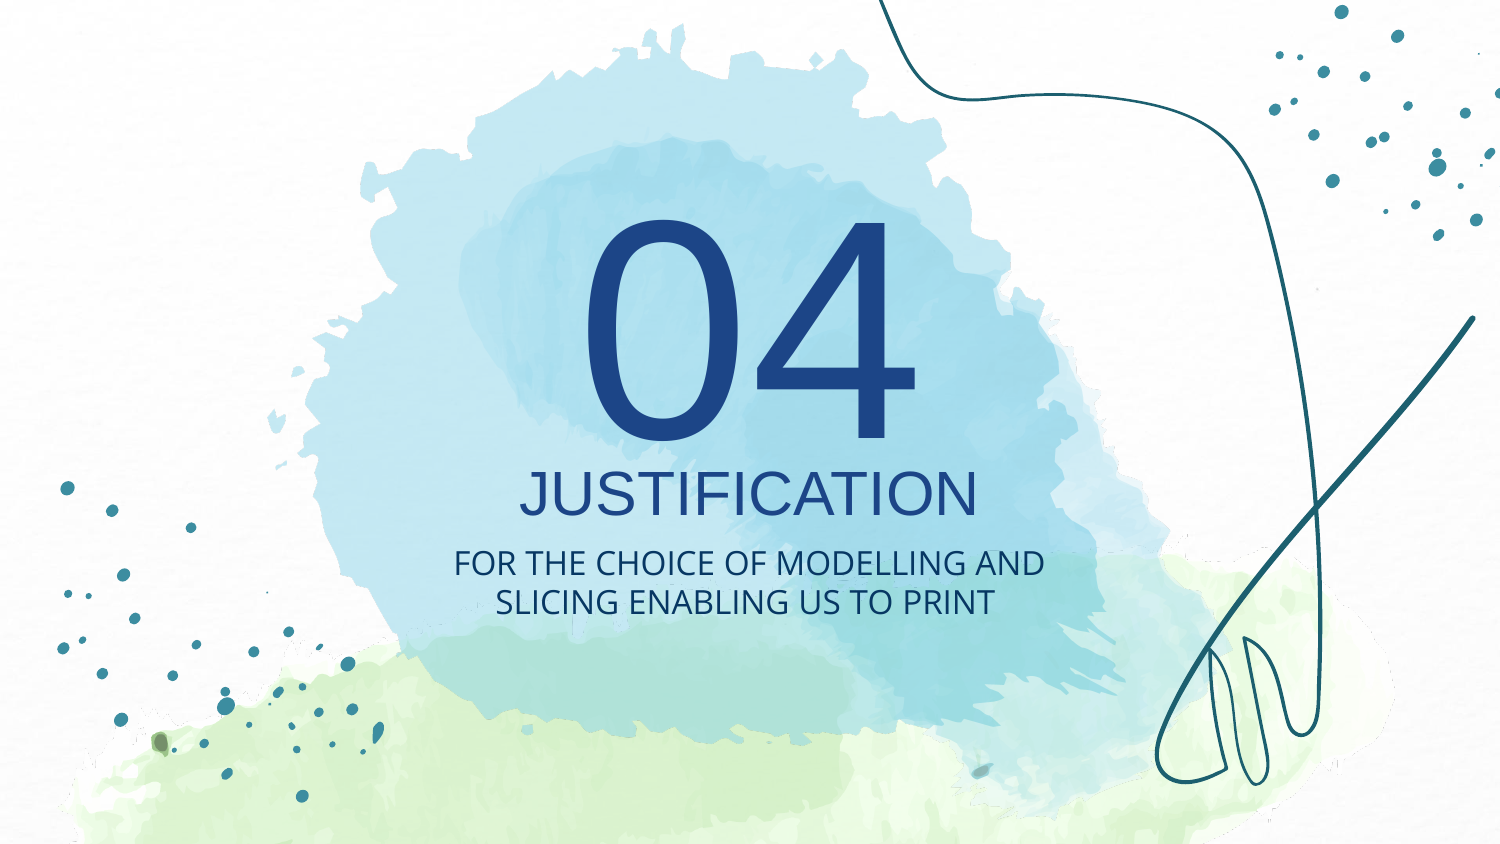

04
# JUSTIFICATION
FOR THE CHOICE OF MODELLING AND SLICING ENABLING US TO PRINT